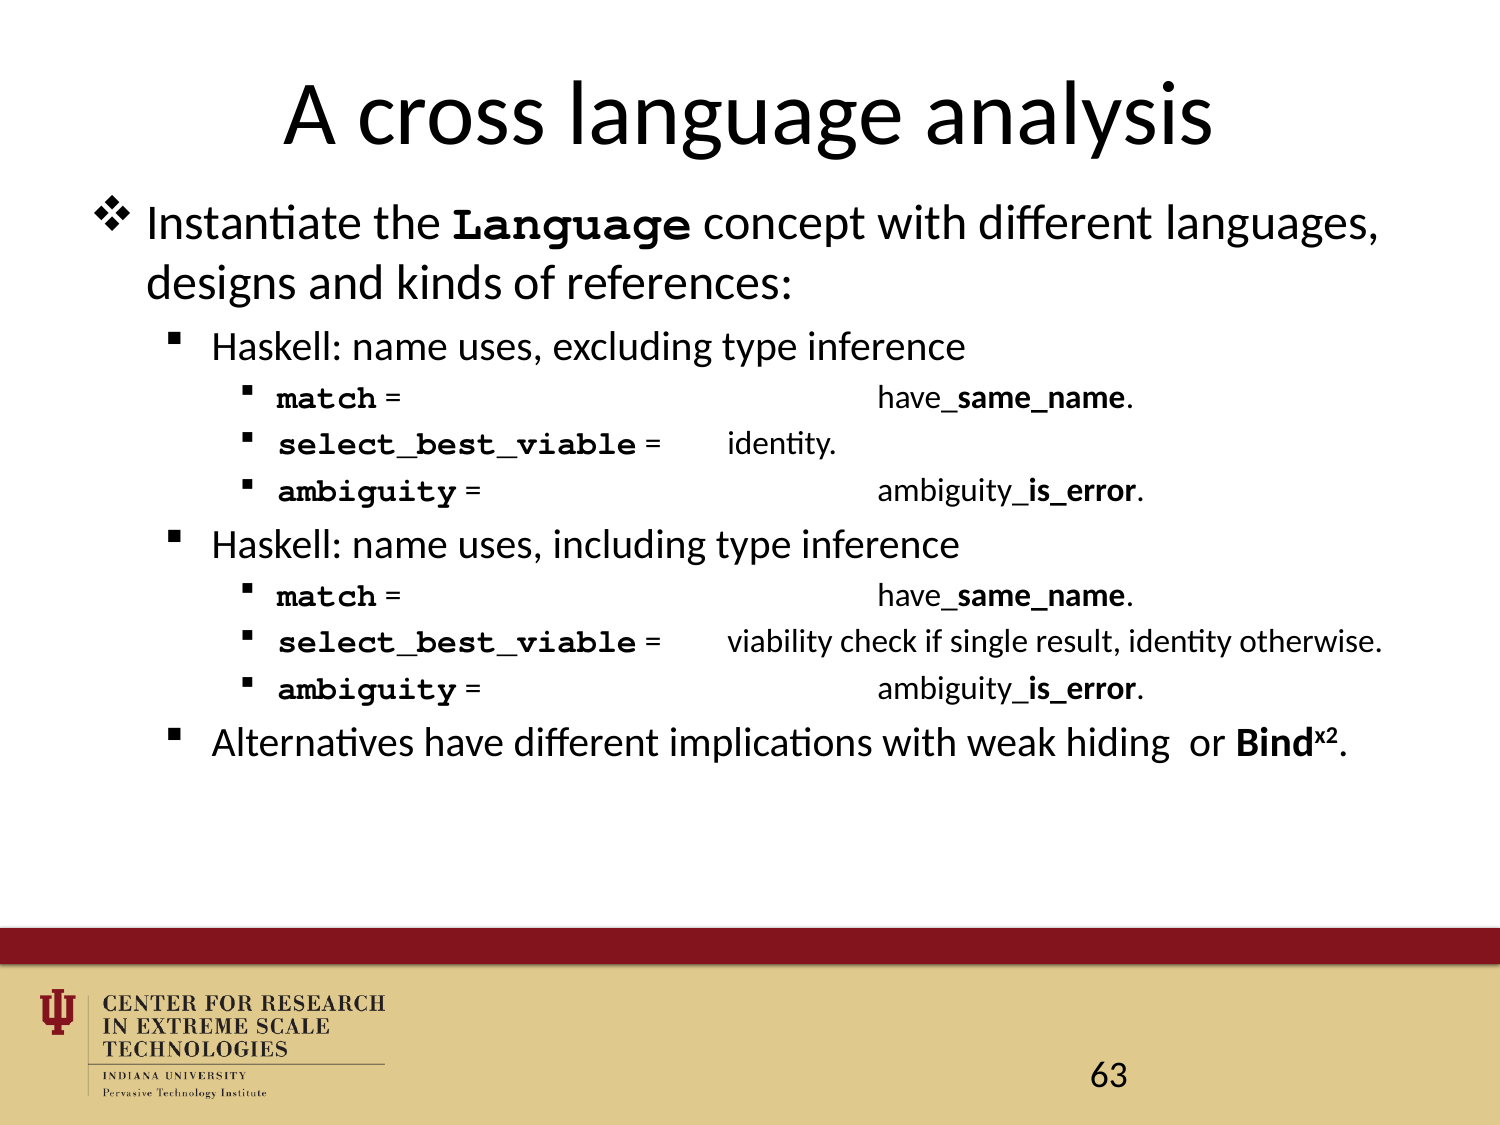

# A cross language analysis
Instantiate the Language concept with different languages, designs and kinds of references:
Haskell: name uses, excluding type inference
match = 				have_same_name.
select_best_viable = 	identity.
ambiguity = 			ambiguity_is_error.
Haskell: name uses, including type inference
match = 				have_same_name.
select_best_viable = 	viability check if single result, identity otherwise.
ambiguity = 			ambiguity_is_error.
Alternatives have different implications with weak hiding  or Bindx2.
63